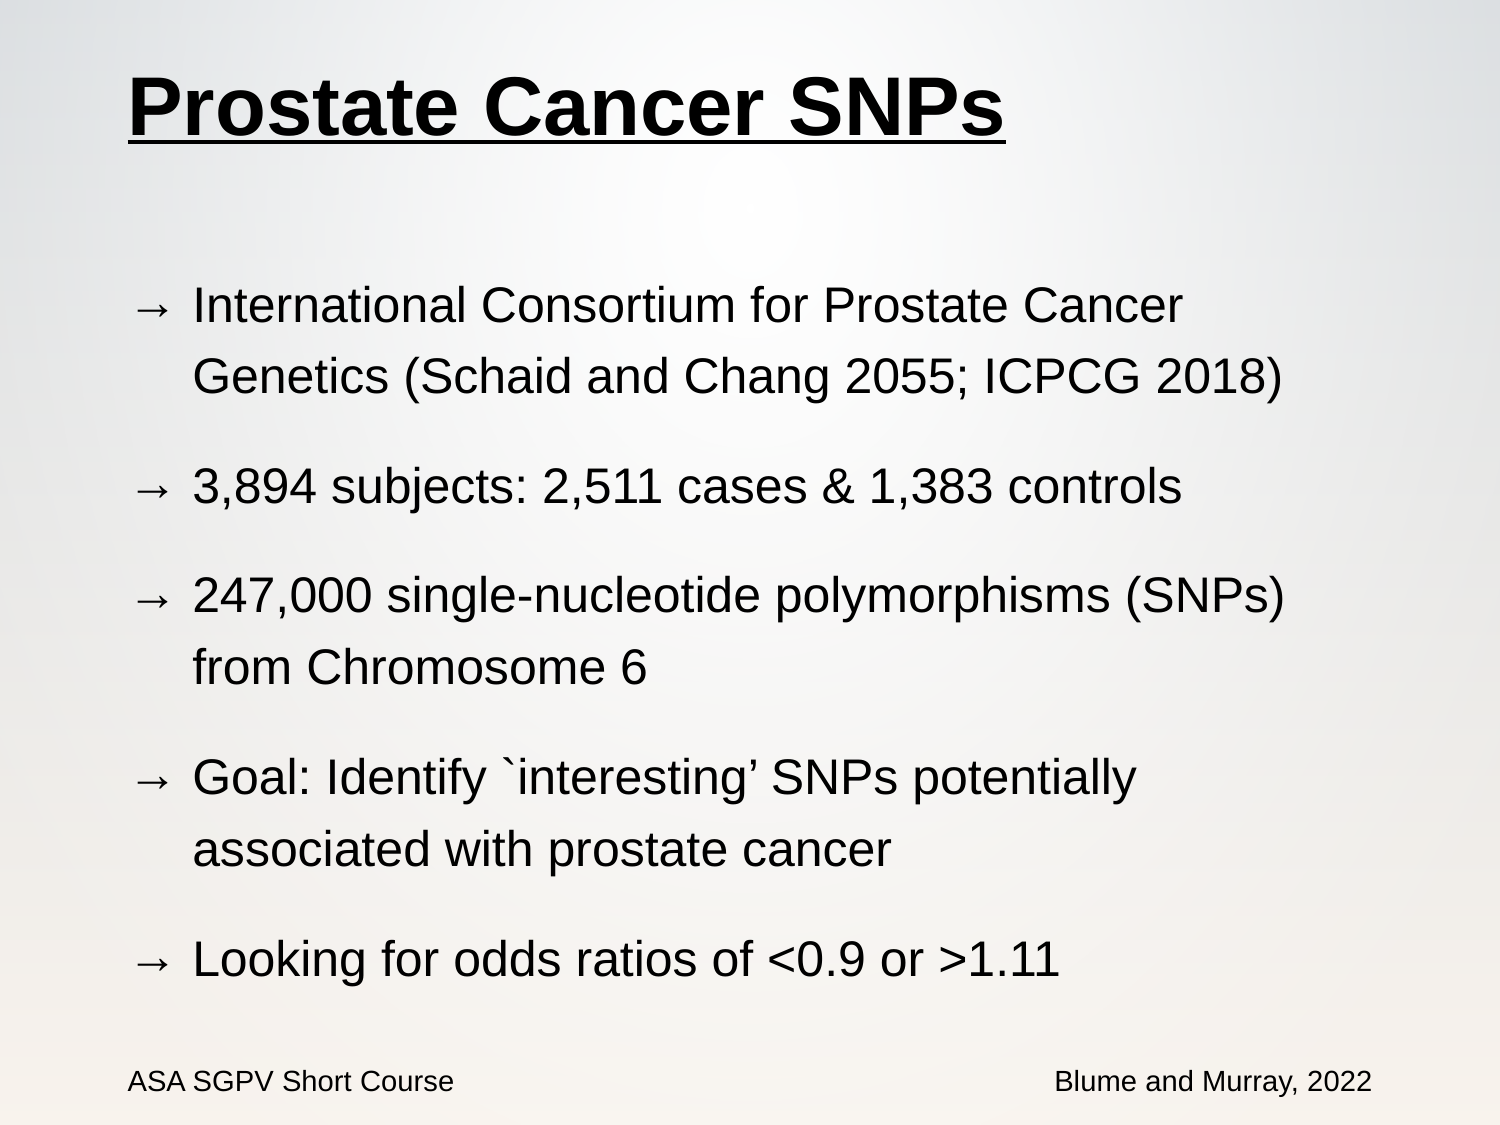

# Prostate Cancer SNPs
International Consortium for Prostate Cancer 	Genetics (Schaid and Chang 2055; ICPCG 2018)
3,894 subjects: 2,511 cases & 1,383 controls
247,000 single-nucleotide polymorphisms (SNPs) 	from Chromosome 6
Goal: Identify `interesting’ SNPs potentially 	associated with prostate cancer
Looking for odds ratios of <0.9 or >1.11

ASA SGPV Short Course
Blume and Murray, 2022